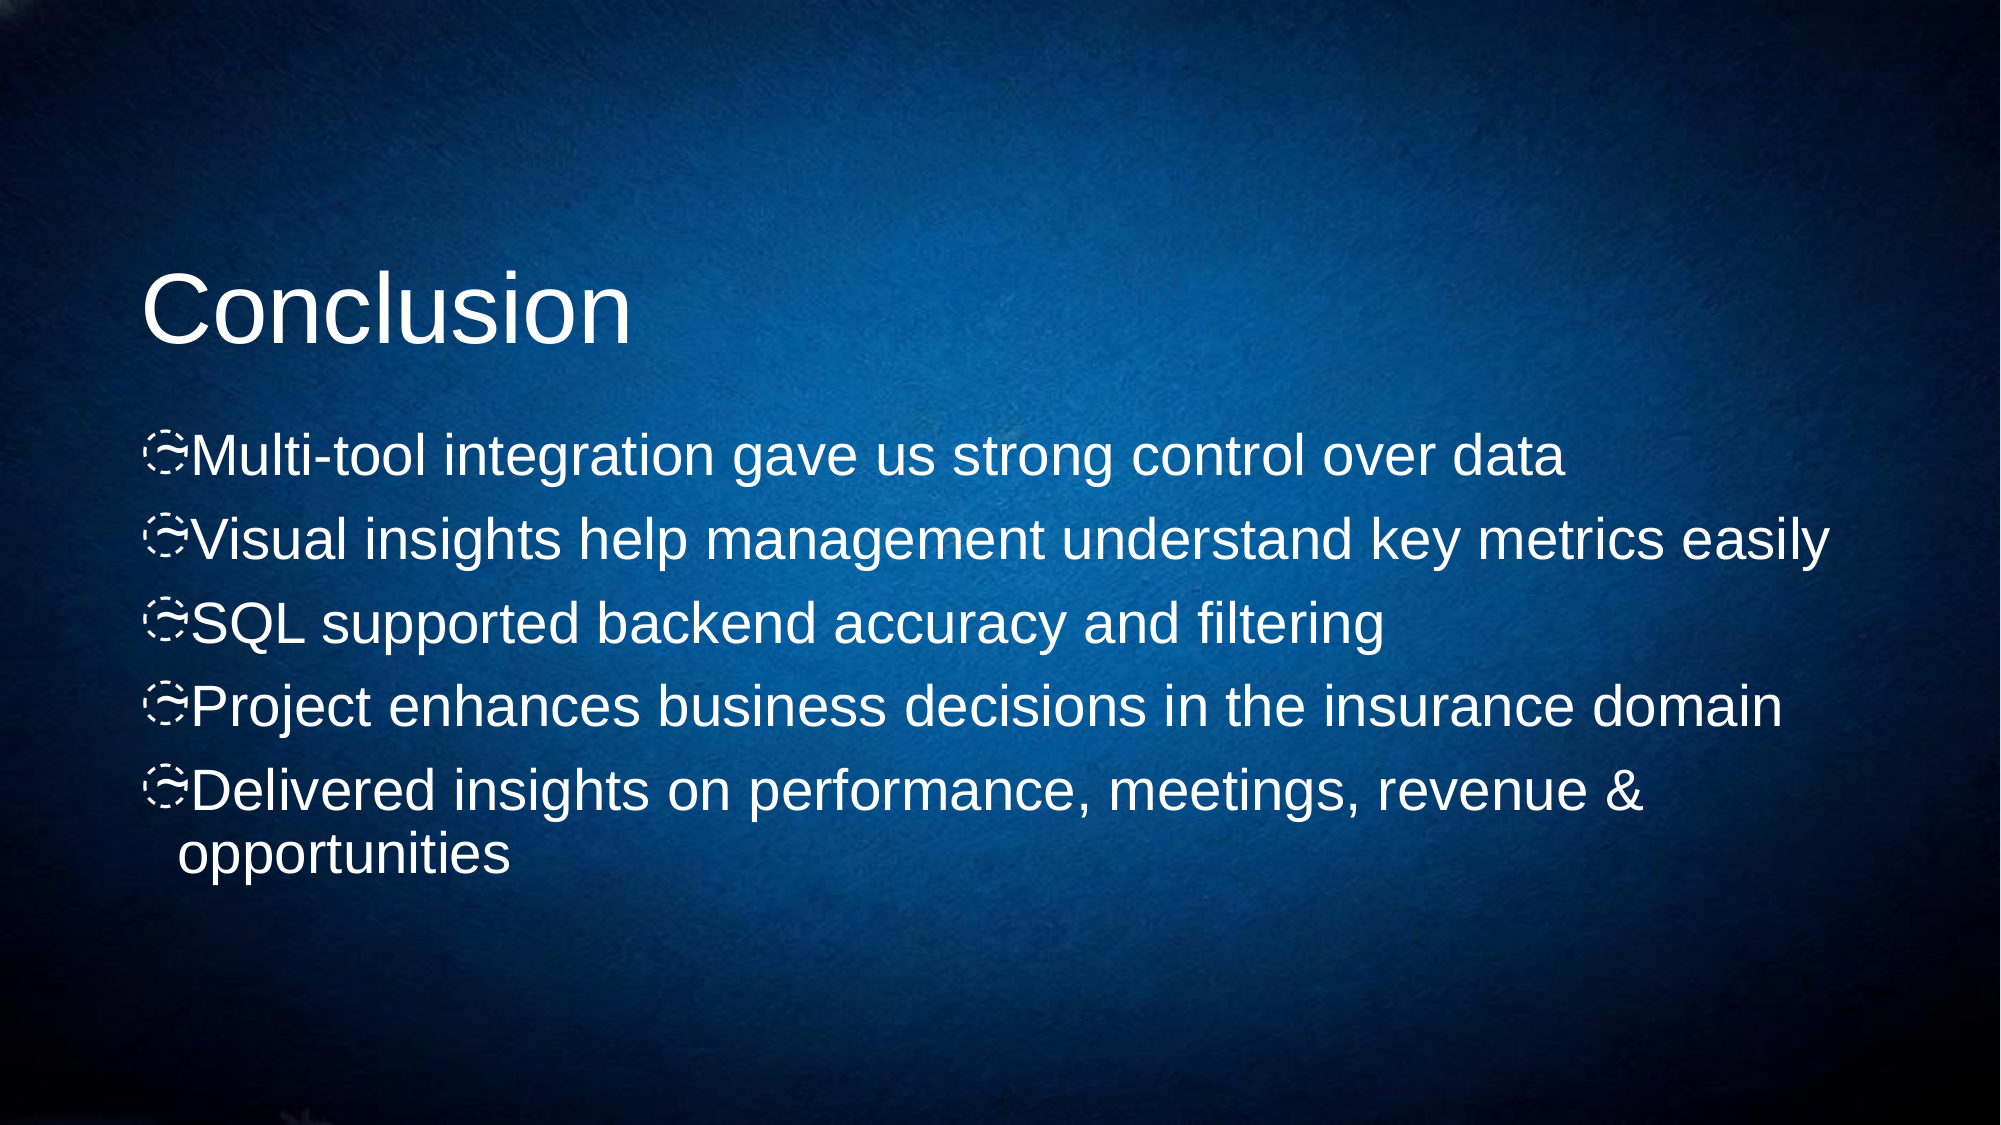

# Conclusion
Multi-tool integration gave us strong control over data
Visual insights help management understand key metrics easily
SQL supported backend accuracy and filtering
Project enhances business decisions in the insurance domain
Delivered insights on performance, meetings, revenue & opportunities